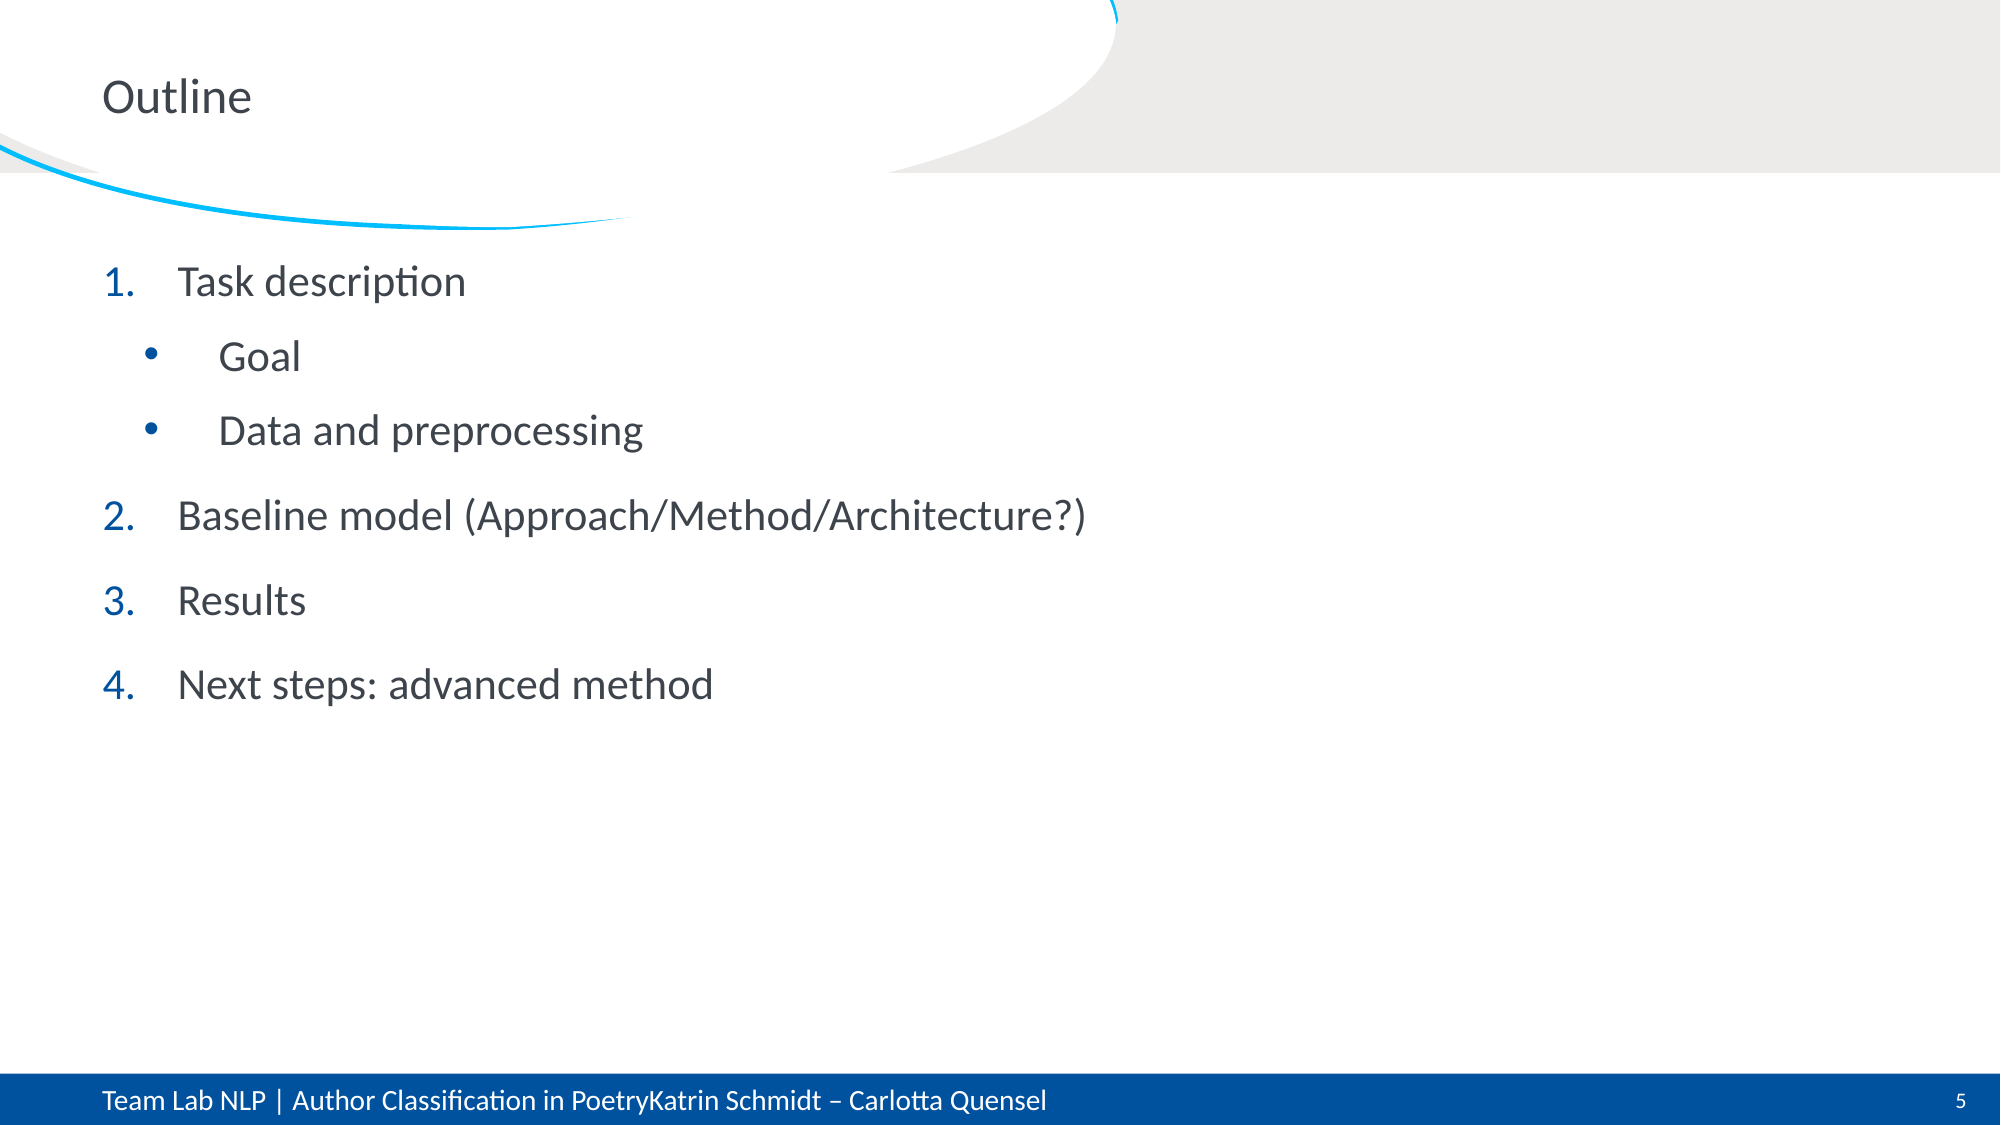

# Outline

Task description
Goal
Data and preprocessing
Baseline model (Approach/Method/Architecture?)
Results
Next steps: advanced method

Team Lab NLP | Author Classification in Poetry		Katrin Schmidt – Carlotta Quensel
5